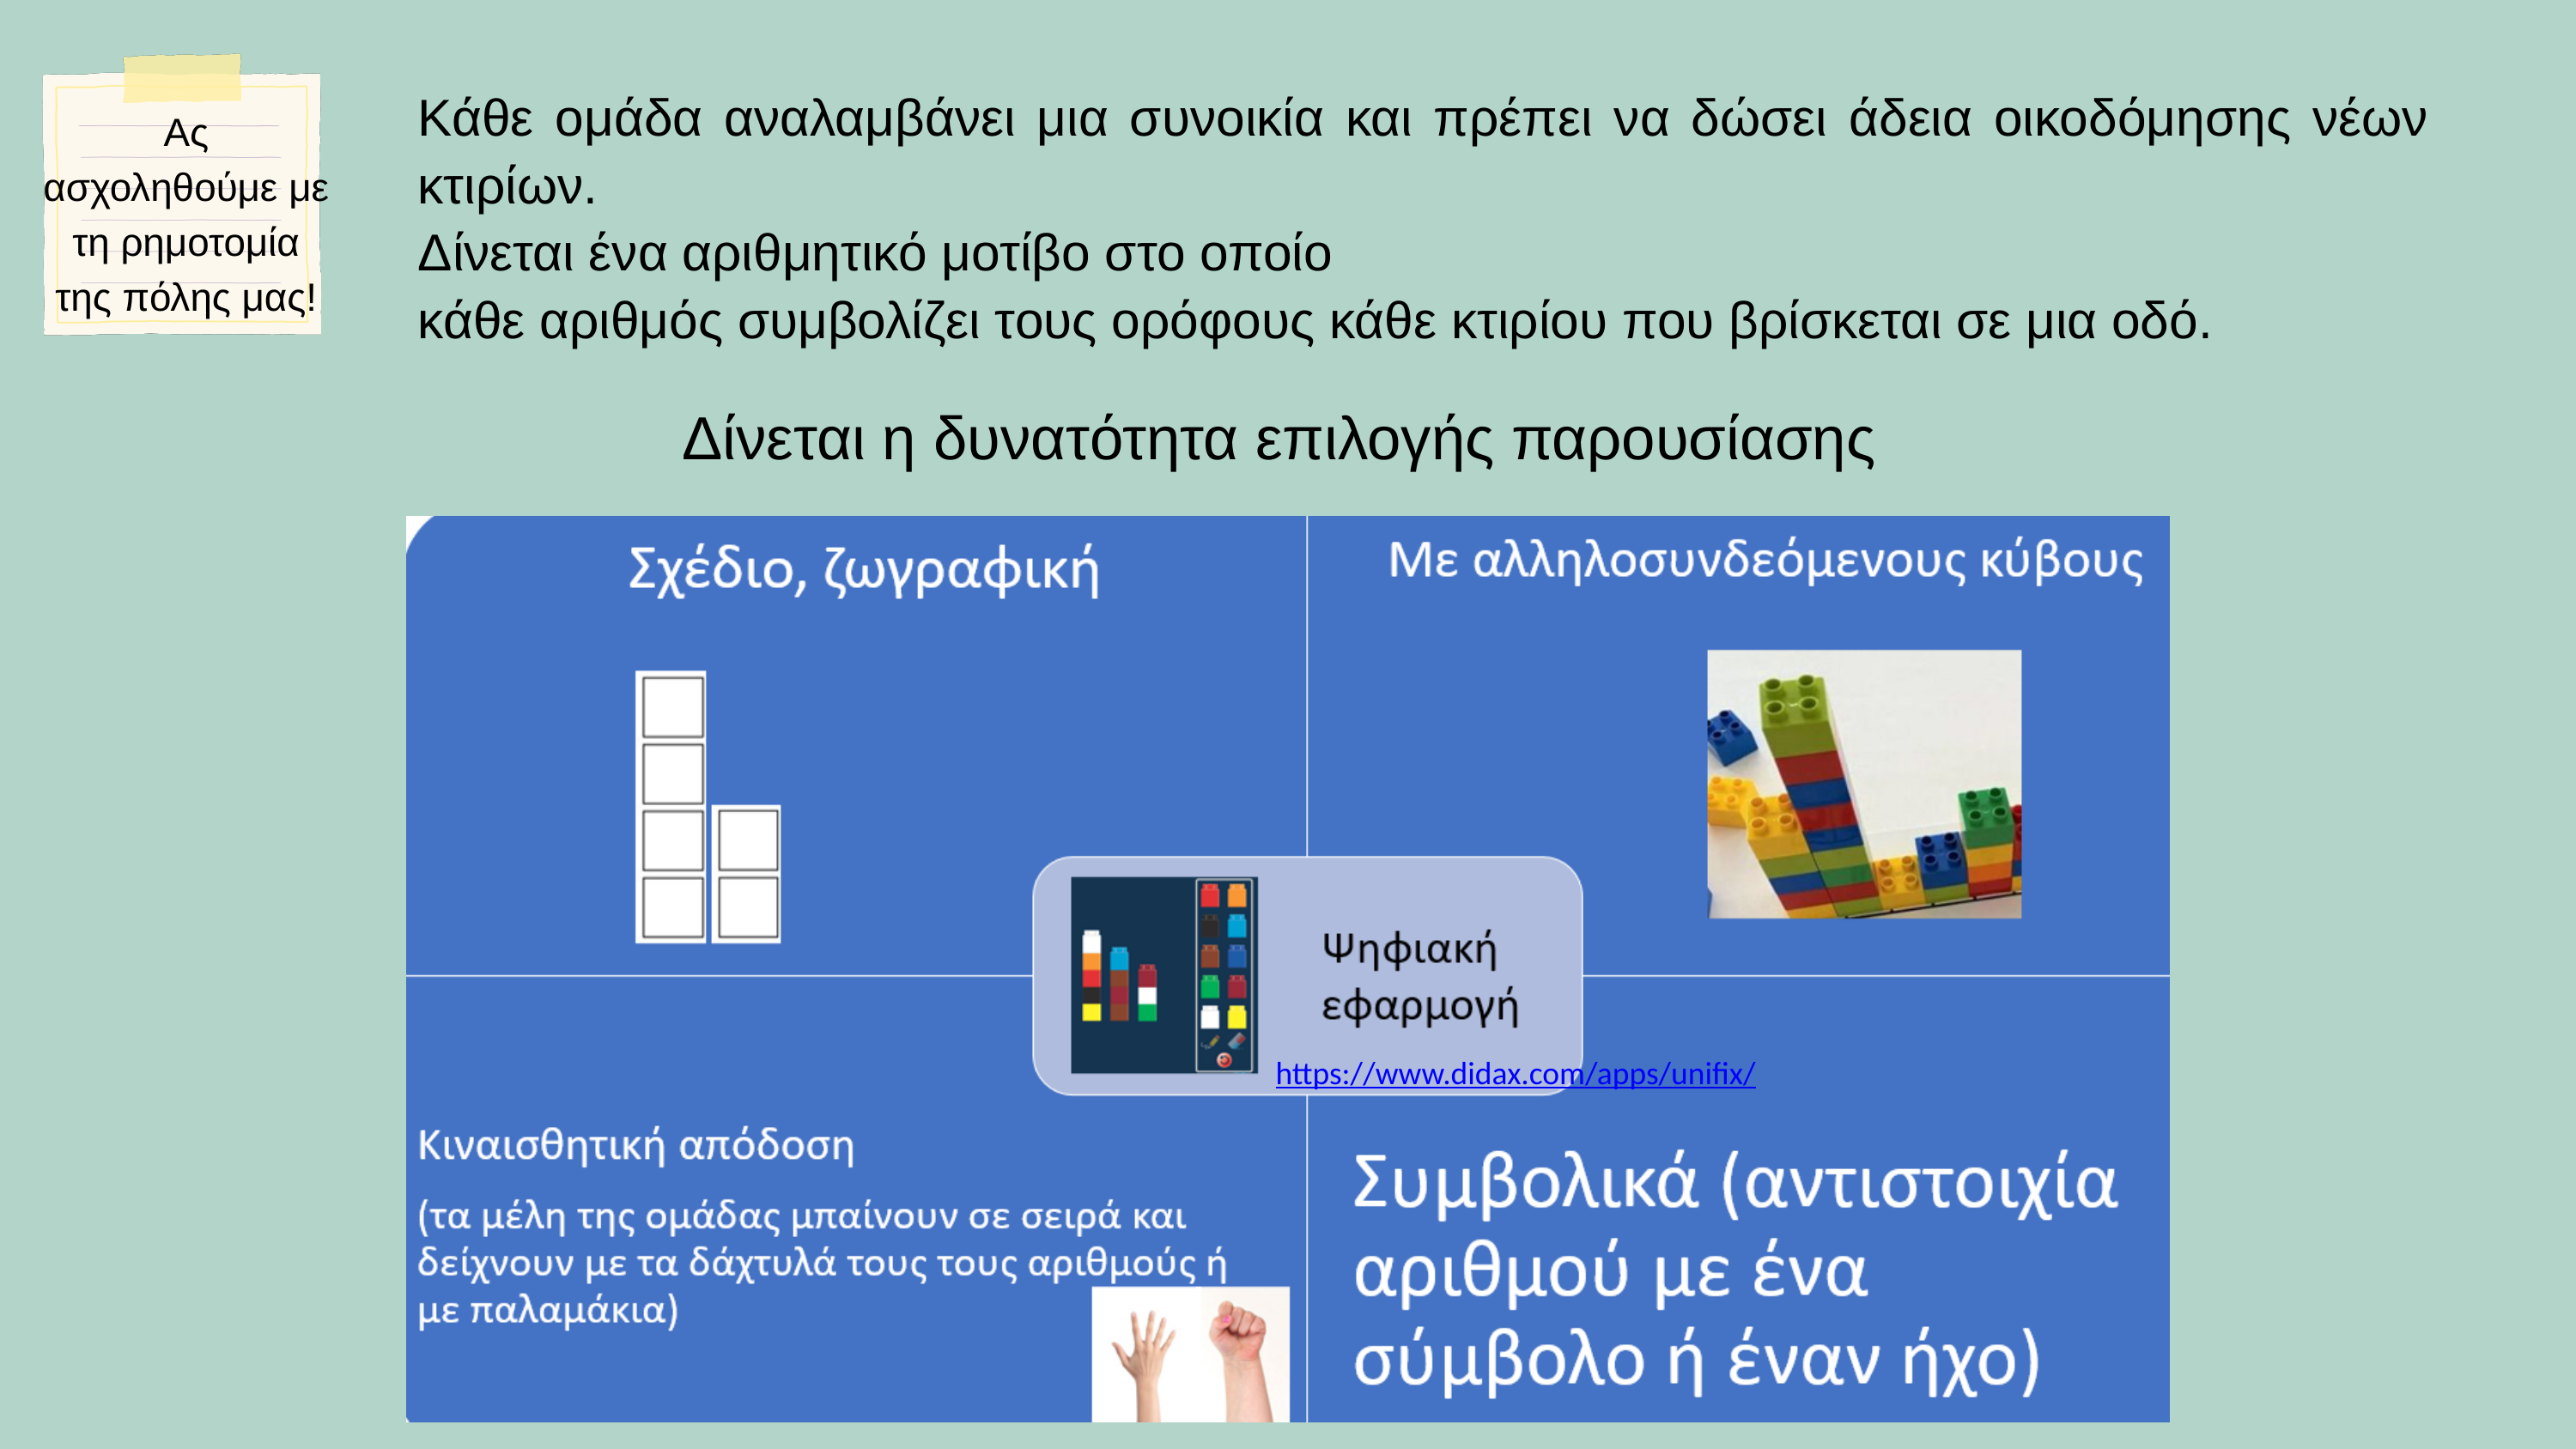

Κάθε ομάδα αναλαμβάνει μια συνοικία και πρέπει να δώσει άδεια οικοδόμησης νέων κτιρίων.
Δίνεται ένα αριθμητικό μοτίβο στο οποίο
κάθε αριθμός συμβολίζει τους ορόφους κάθε κτιρίου που βρίσκεται σε μια οδό.
Ας ασχοληθούμε με τη ρημοτομία της πόλης μας!
Δίνεται η δυνατότητα επιλογής παρουσίασης

 https://www.didax.com/apps/unifix/